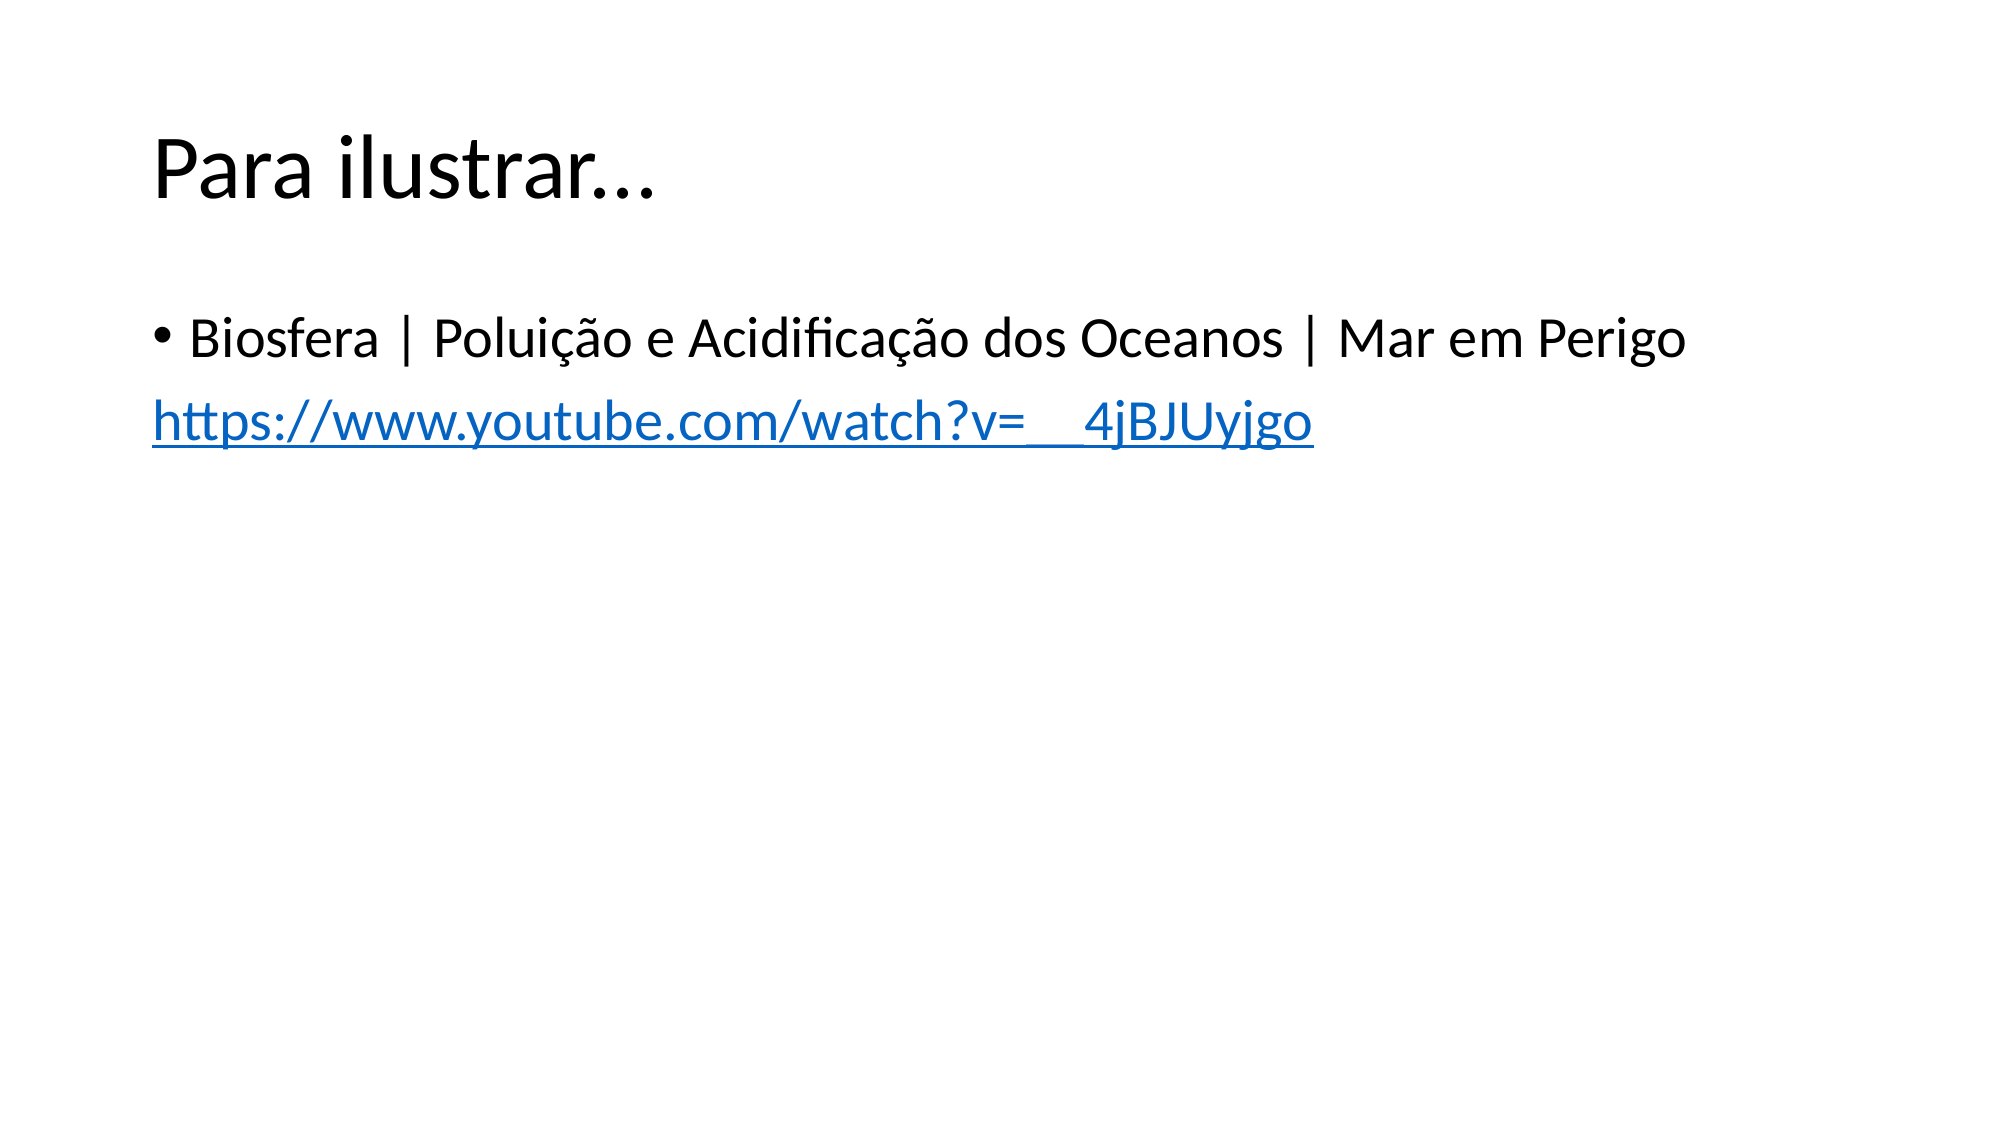

# Para ilustrar...
Biosfera | Poluição e Acidificação dos Oceanos | Mar em Perigo
https://www.youtube.com/watch?v=__4jBJUyjgo